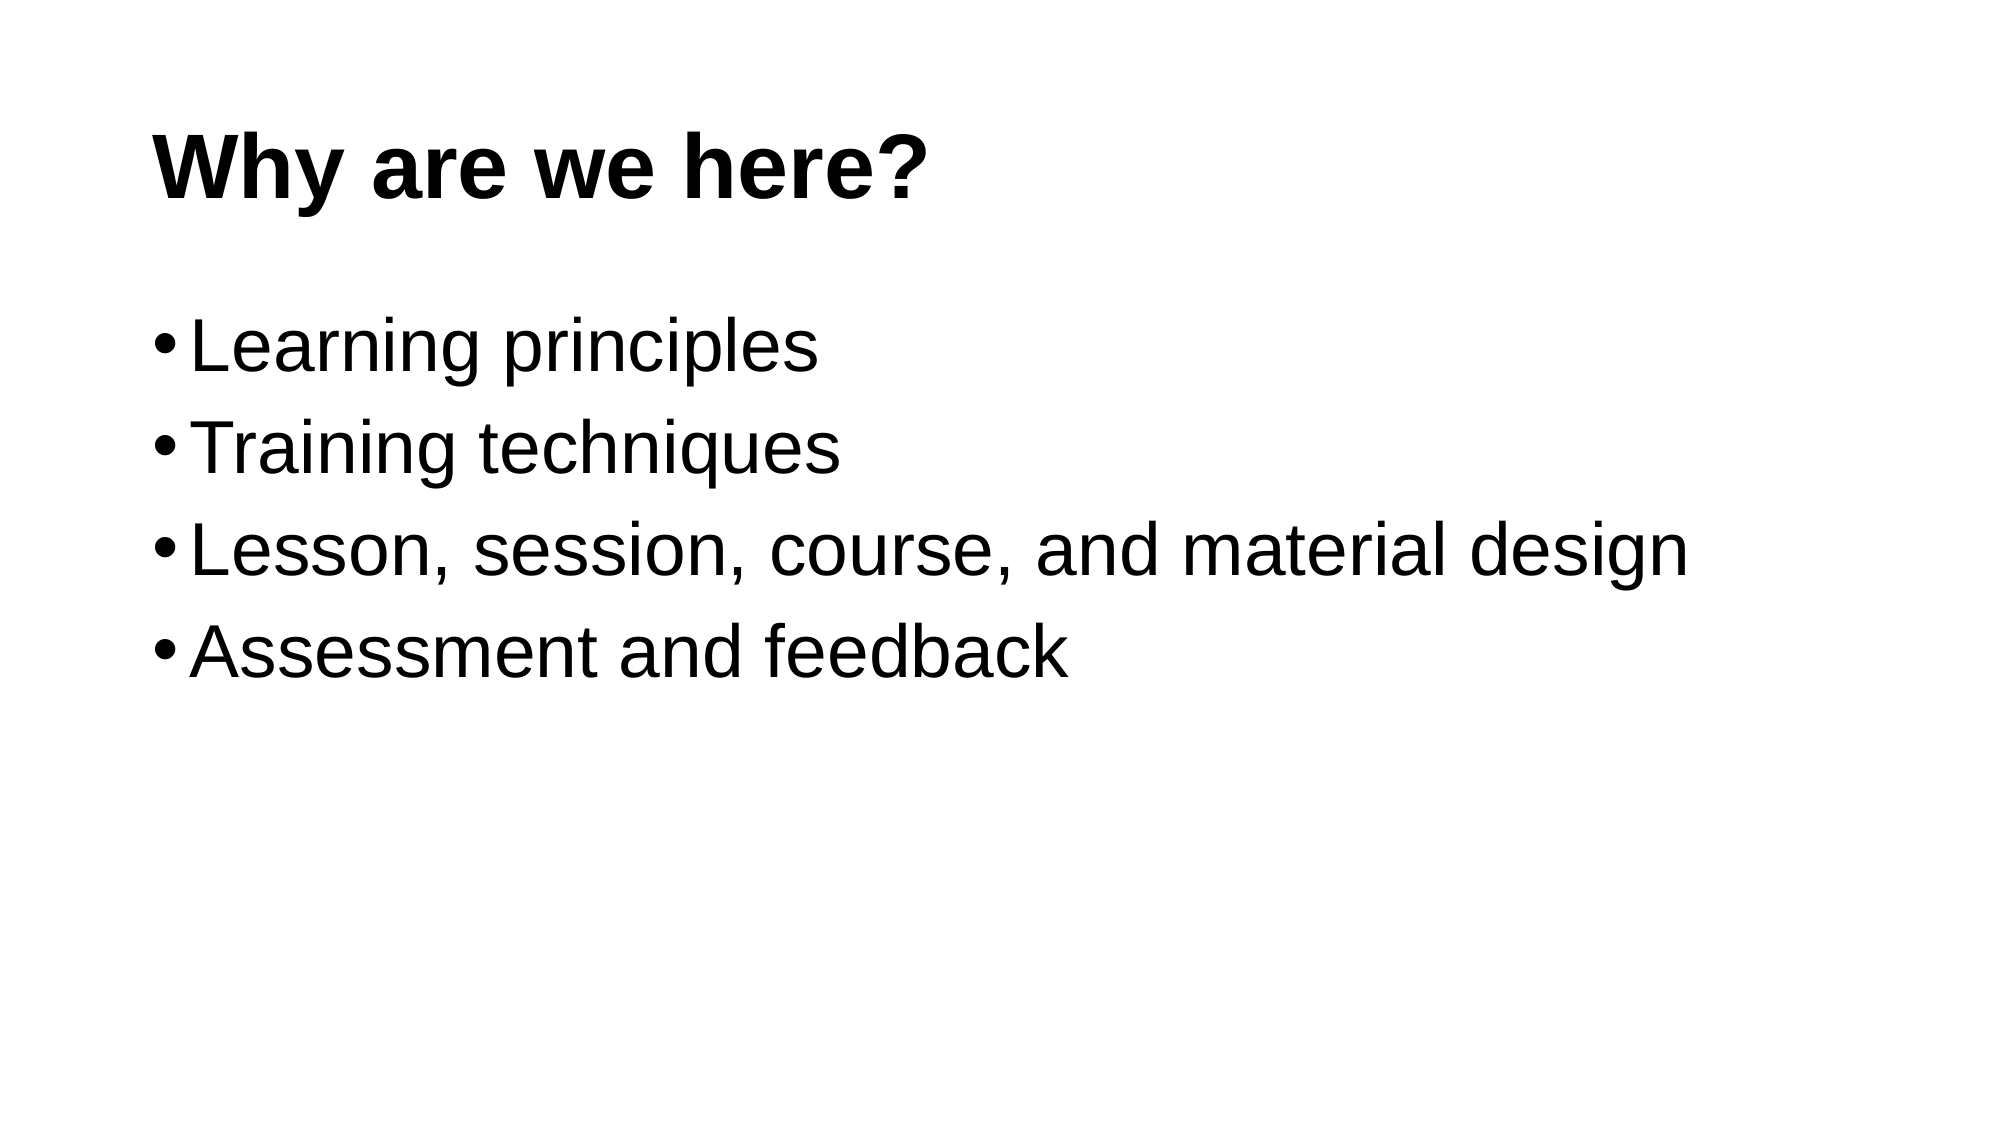

# Why are we here?
Learning principles
Training techniques
Lesson, session, course, and material design
Assessment and feedback